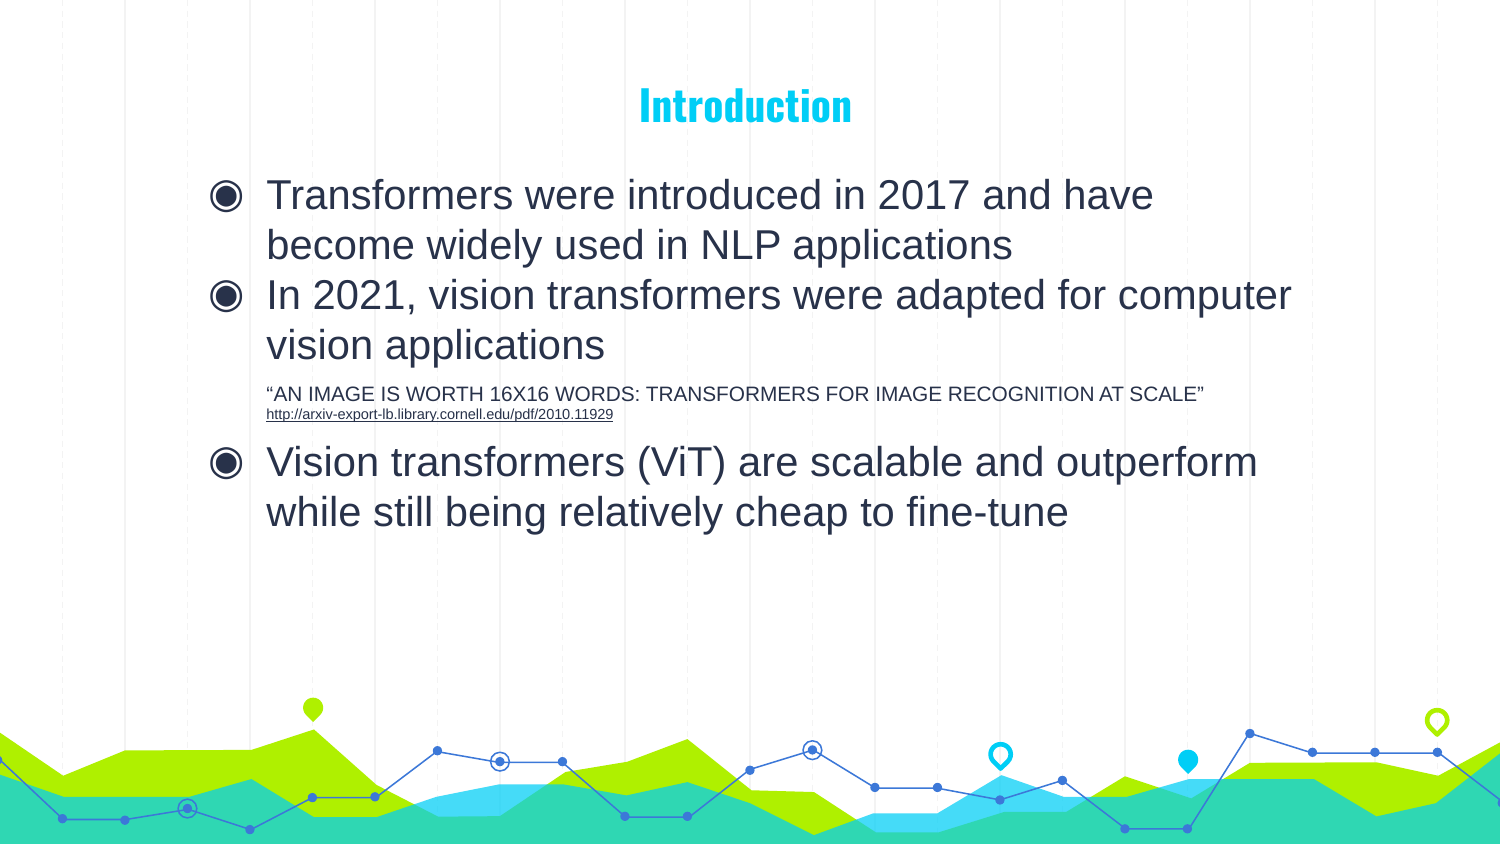

# Introduction
Transformers were introduced in 2017 and have become widely used in NLP applications
In 2021, vision transformers were adapted for computer vision applications
“AN IMAGE IS WORTH 16X16 WORDS: TRANSFORMERS FOR IMAGE RECOGNITION AT SCALE” http://arxiv-export-lb.library.cornell.edu/pdf/2010.11929
Vision transformers (ViT) are scalable and outperform while still being relatively cheap to fine-tune